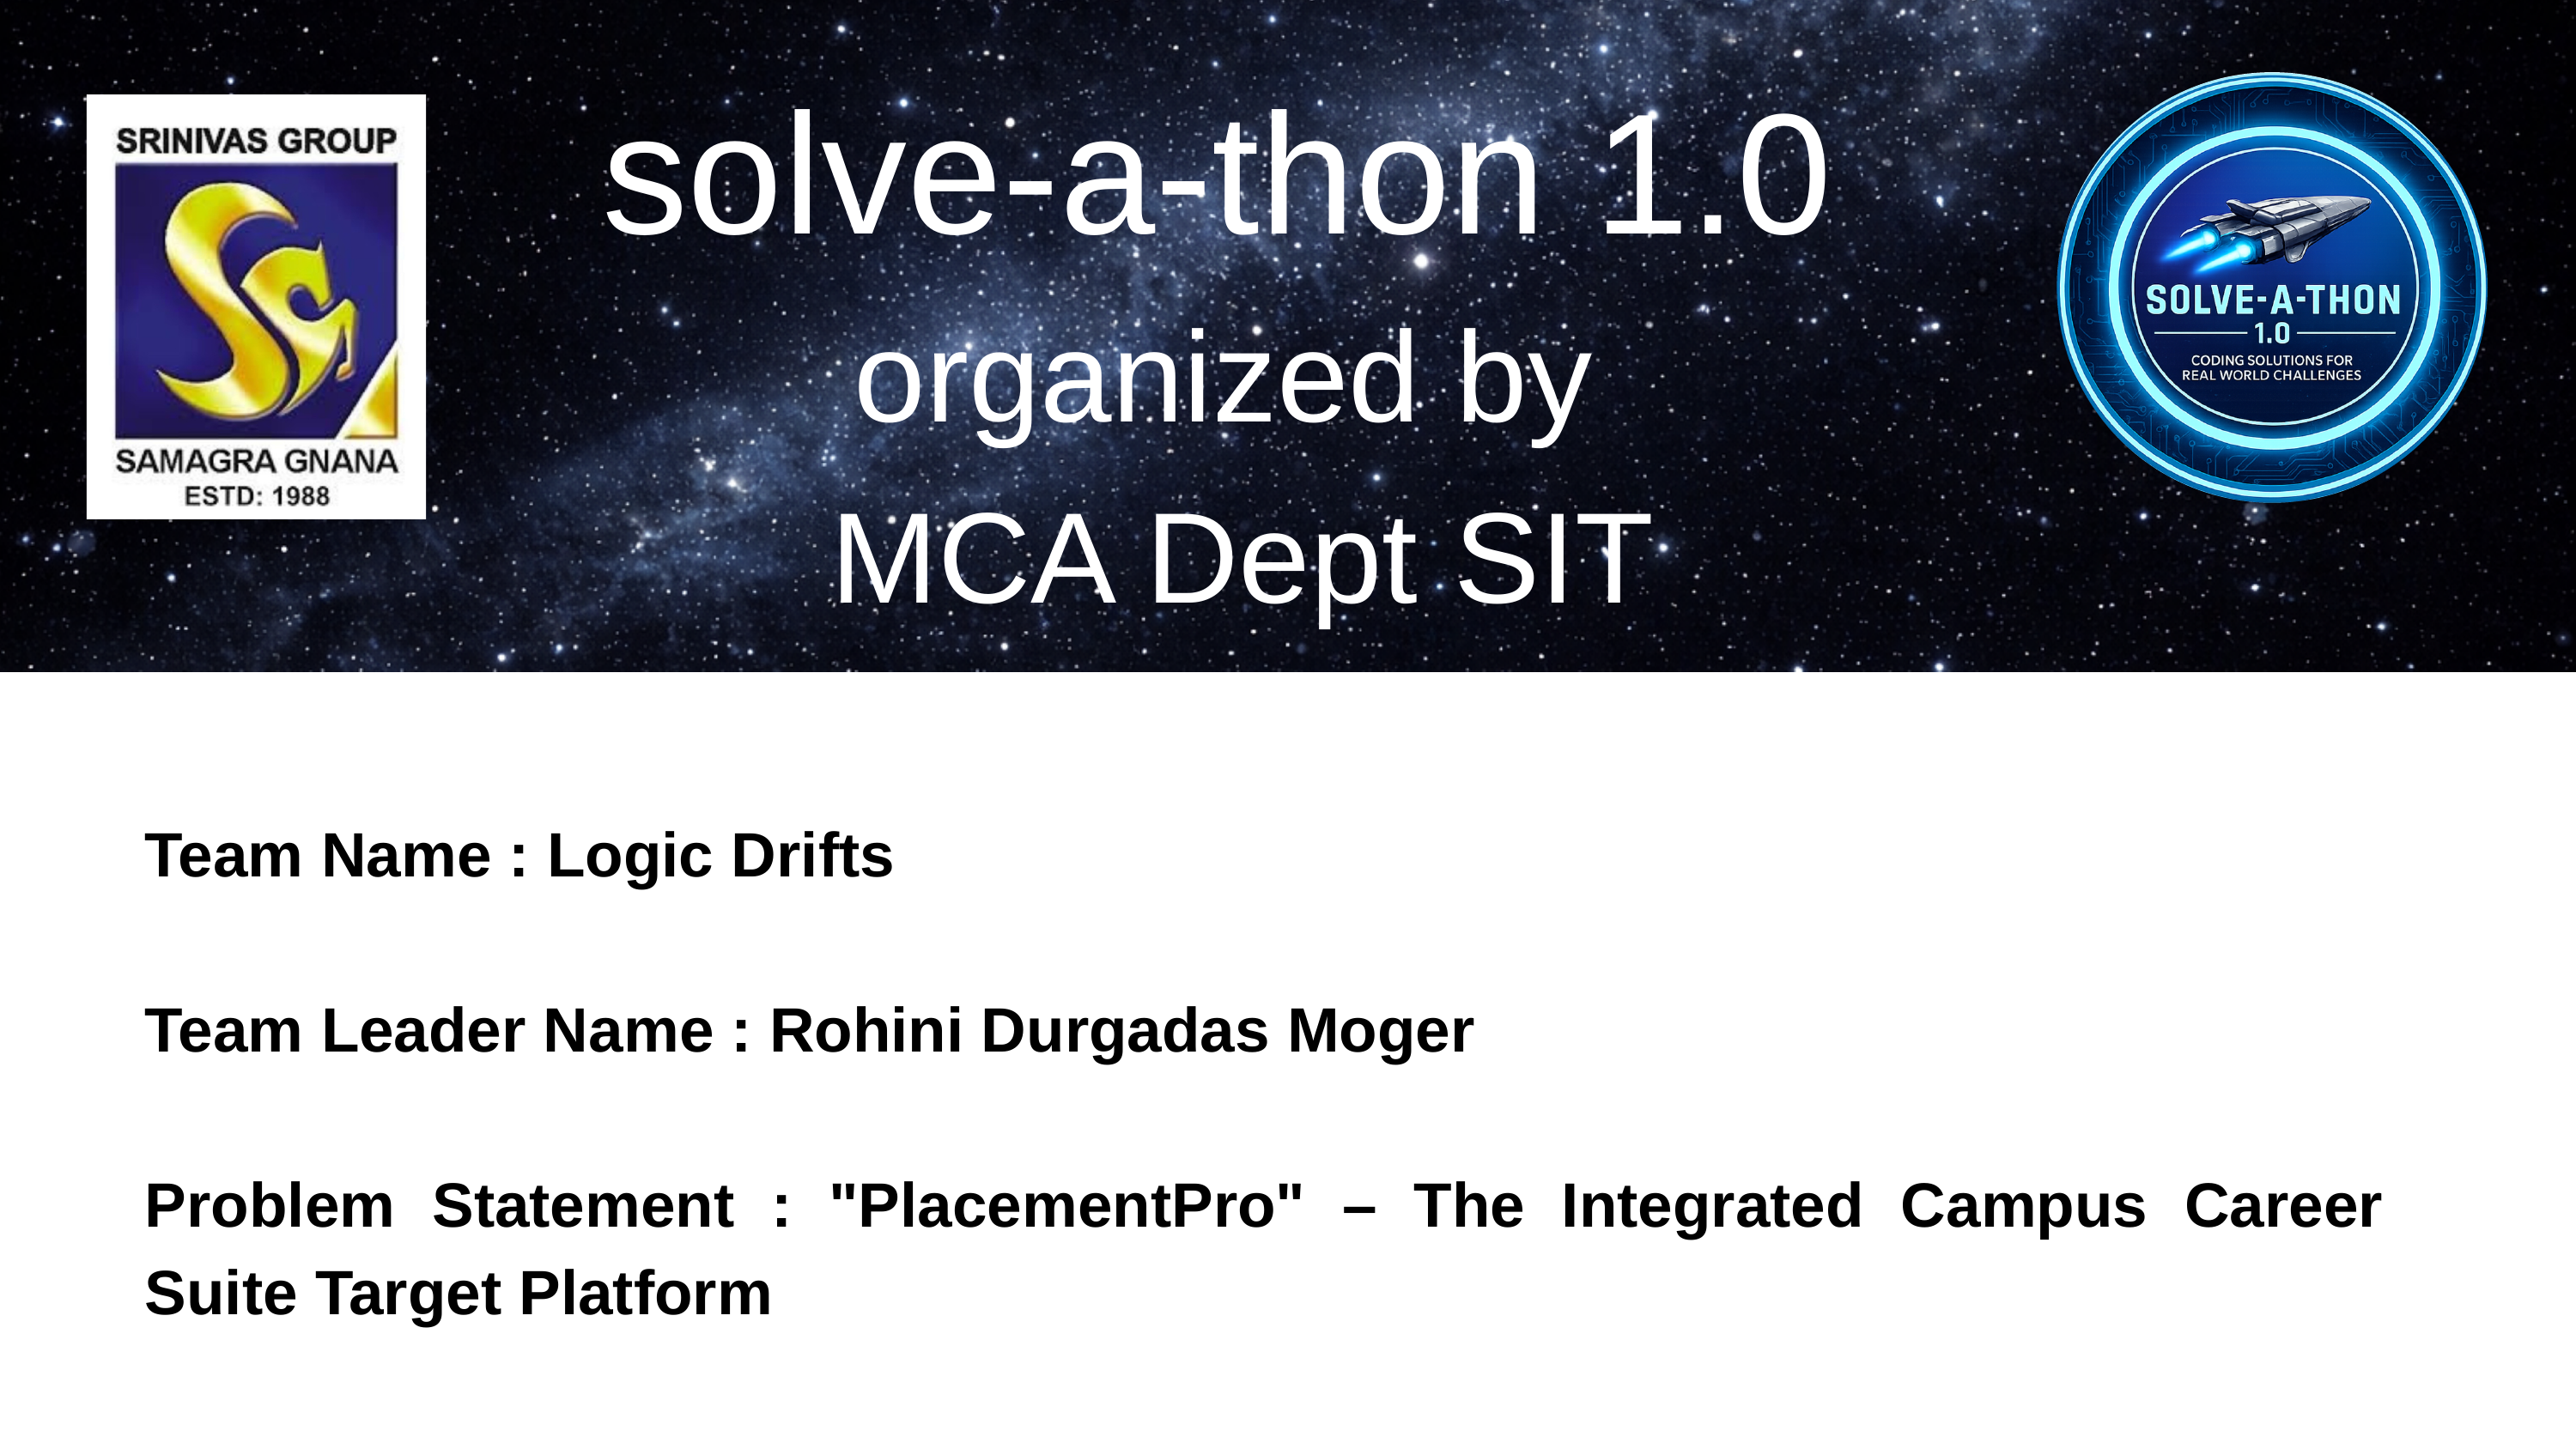

solve-a-thon 1.0

organized by
MCA Dept SIT Mangalore
Team Name : Logic Drifts

Team Leader Name : Rohini Durgadas Moger

Problem Statement : "PlacementPro" – The Integrated Campus Career Suite Target Platform